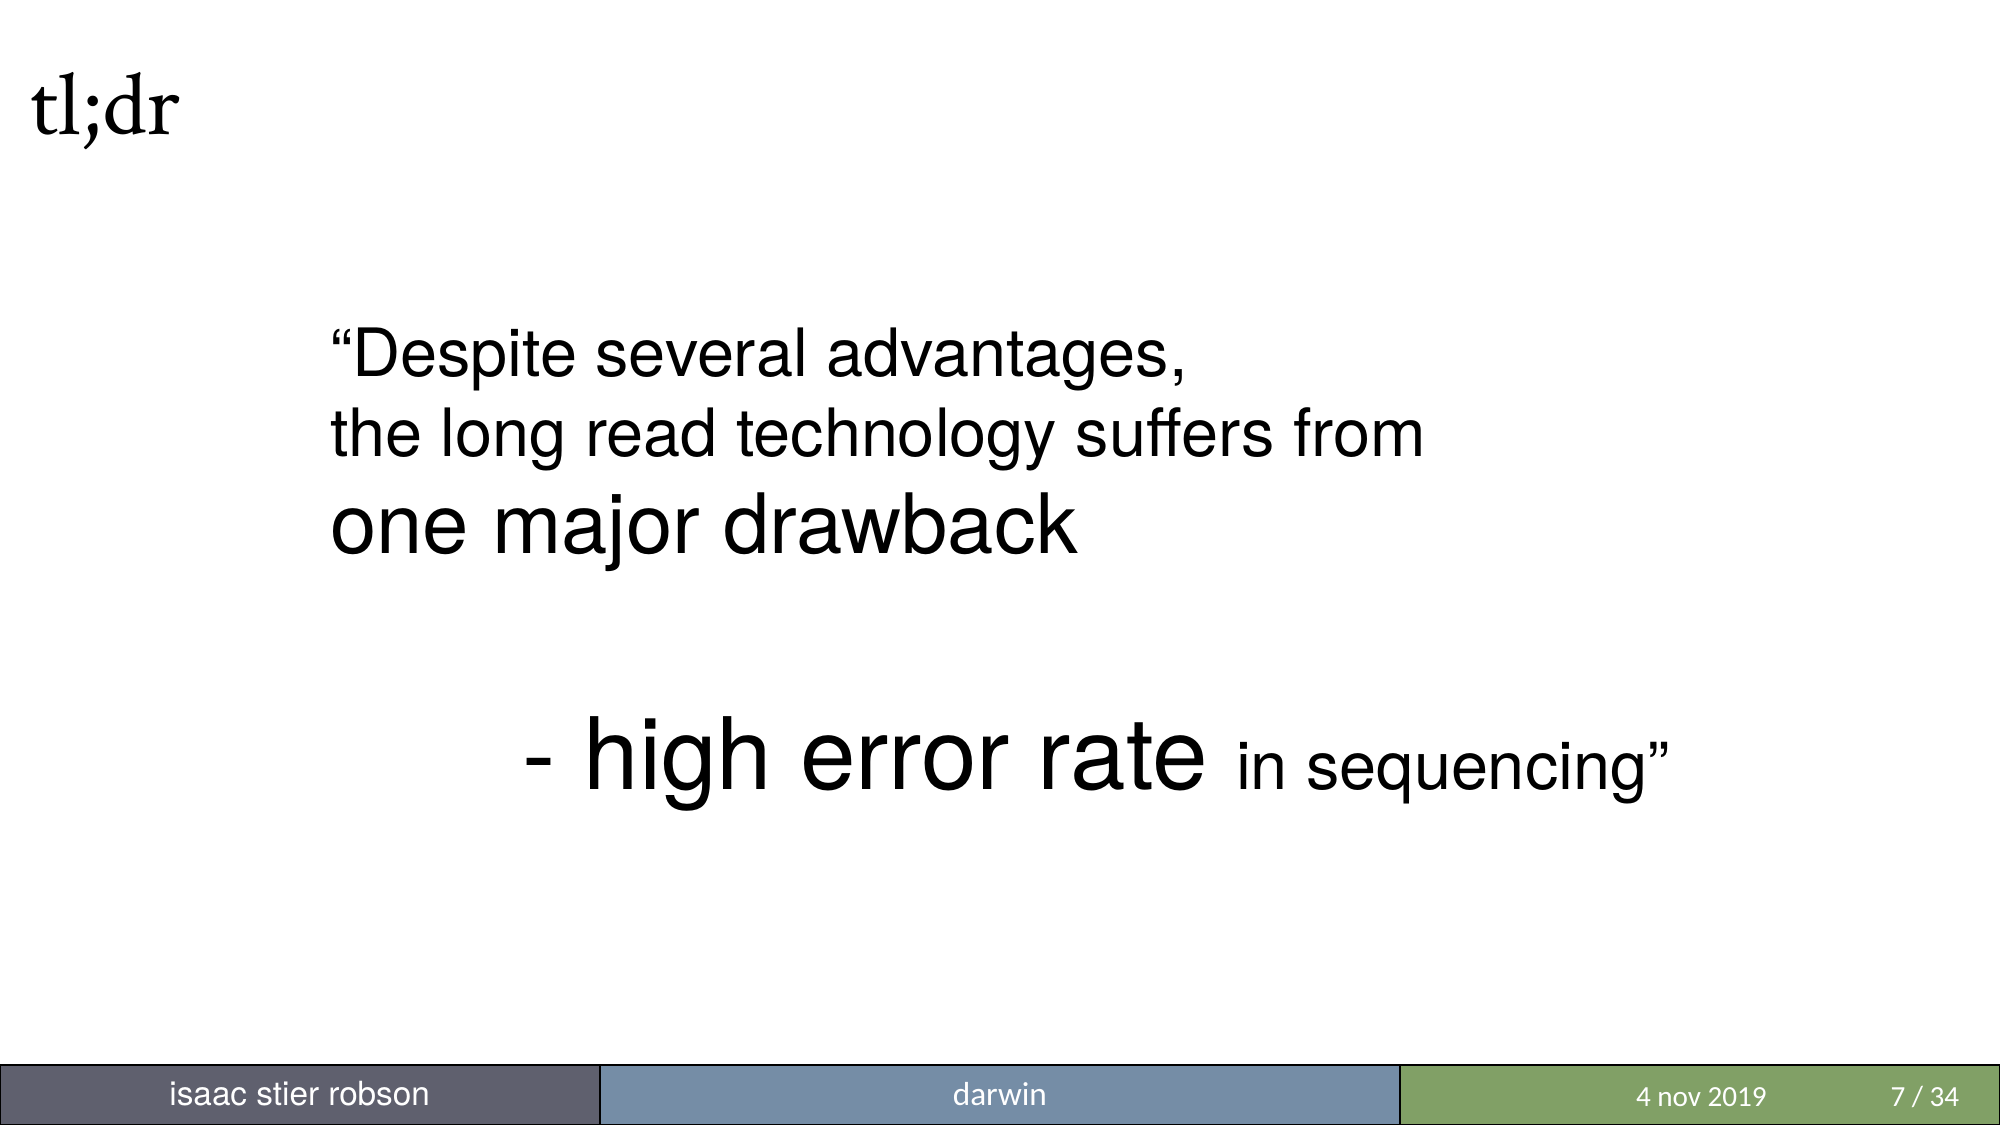

# tl;dr
“Despite several advantages,
the long read technology suffers from
one major drawback

- high error rate in sequencing”
isaac stier robson
darwin
   	       4 nov 2019	7 / 34